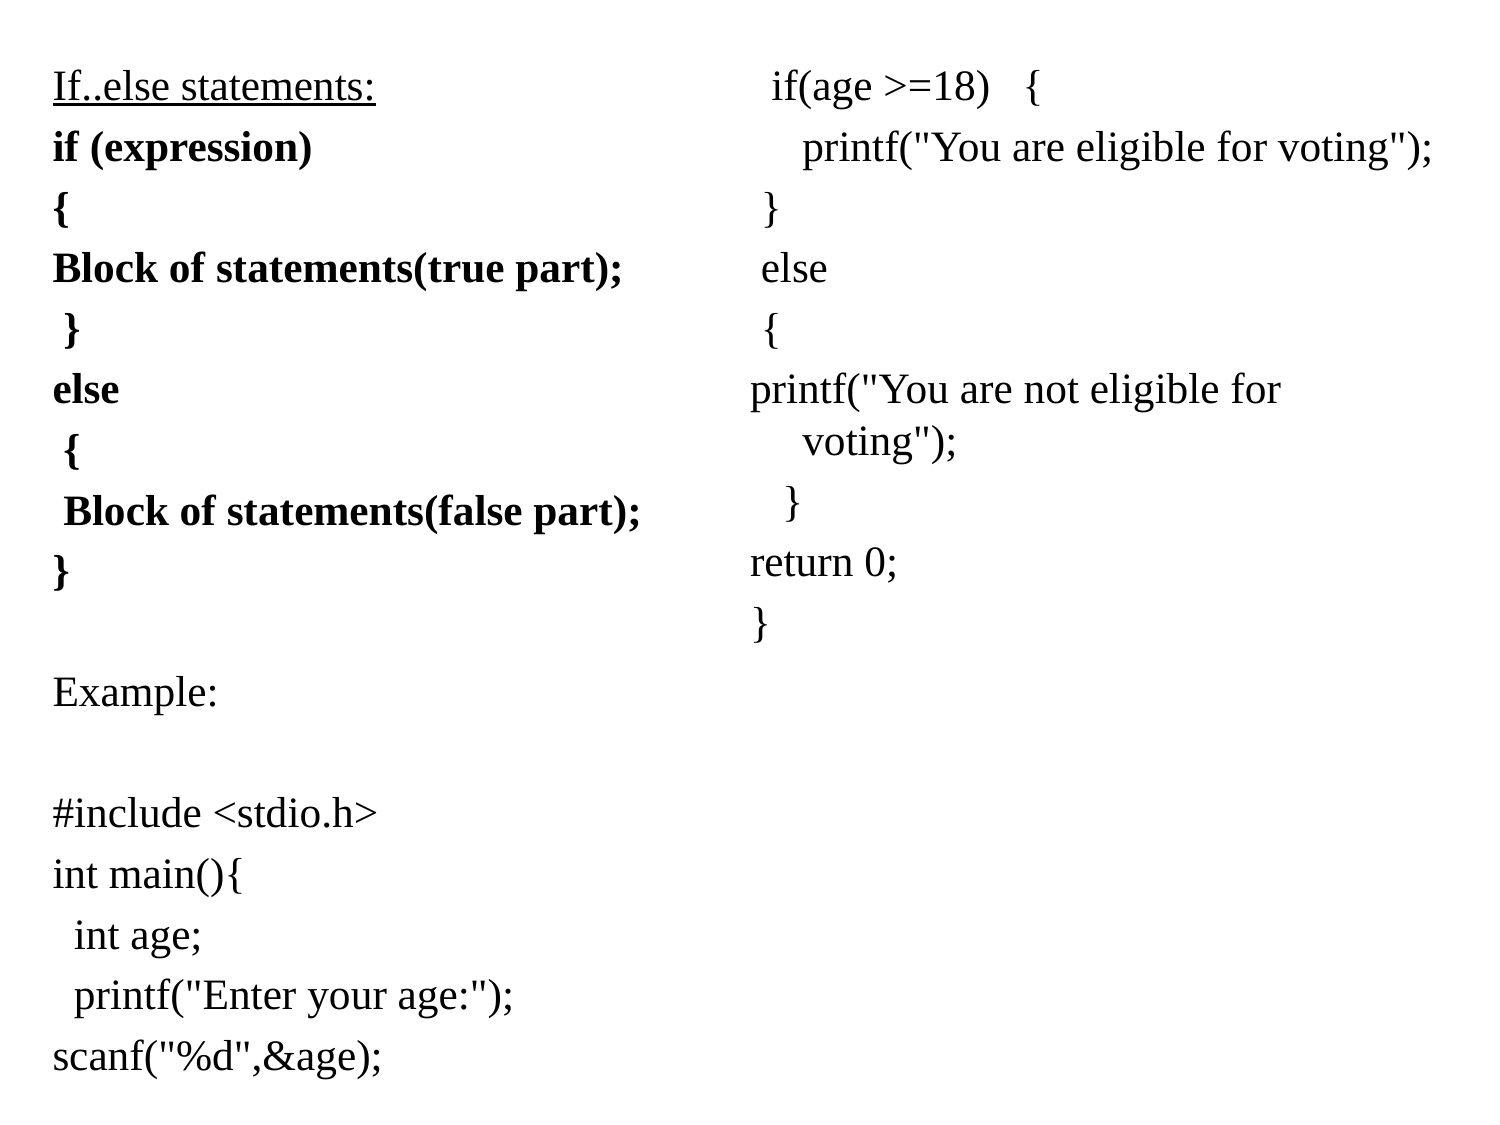

If..else statements:
if (expression)
{
Block of statements(true part);
 }
else
 {
 Block of statements(false part);
}

Example:

#include <stdio.h>
int main(){
  int age;
  printf("Enter your age:");
scanf("%d",&age);
  if(age >=18)   {
	printf("You are eligible for voting");
 }
 else
 {
printf("You are not eligible for voting");
   }
return 0;
}